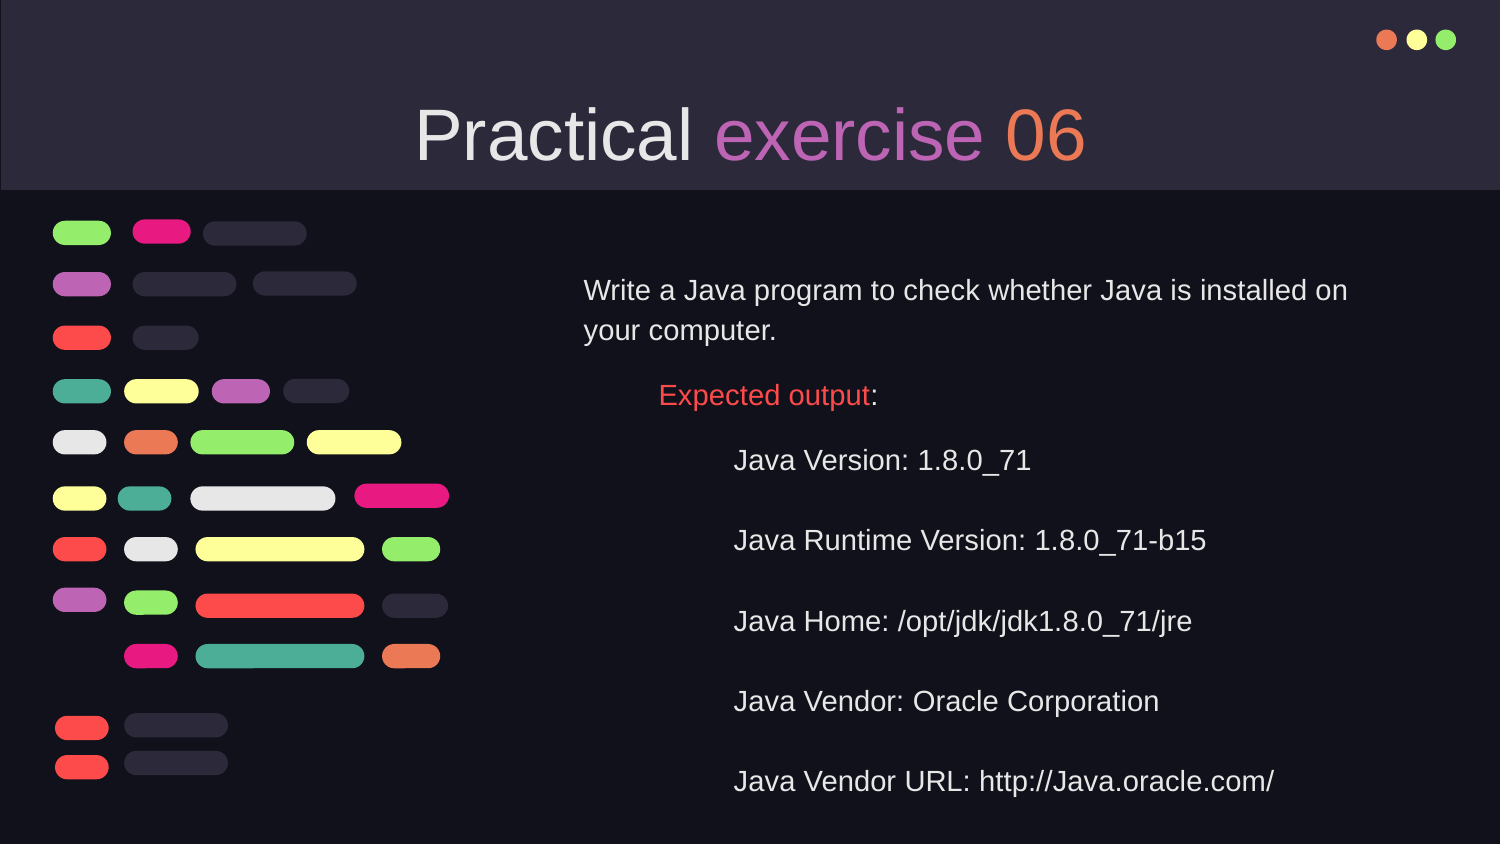

# Practical exercise 06

Write a Java program to check whether Java is installed on your computer.
Expected output:
Java Version: 1.8.0_71
Java Runtime Version: 1.8.0_71-b15
Java Home: /opt/jdk/jdk1.8.0_71/jre
Java Vendor: Oracle Corporation
Java Vendor URL: http://Java.oracle.com/
Java Class Path: .